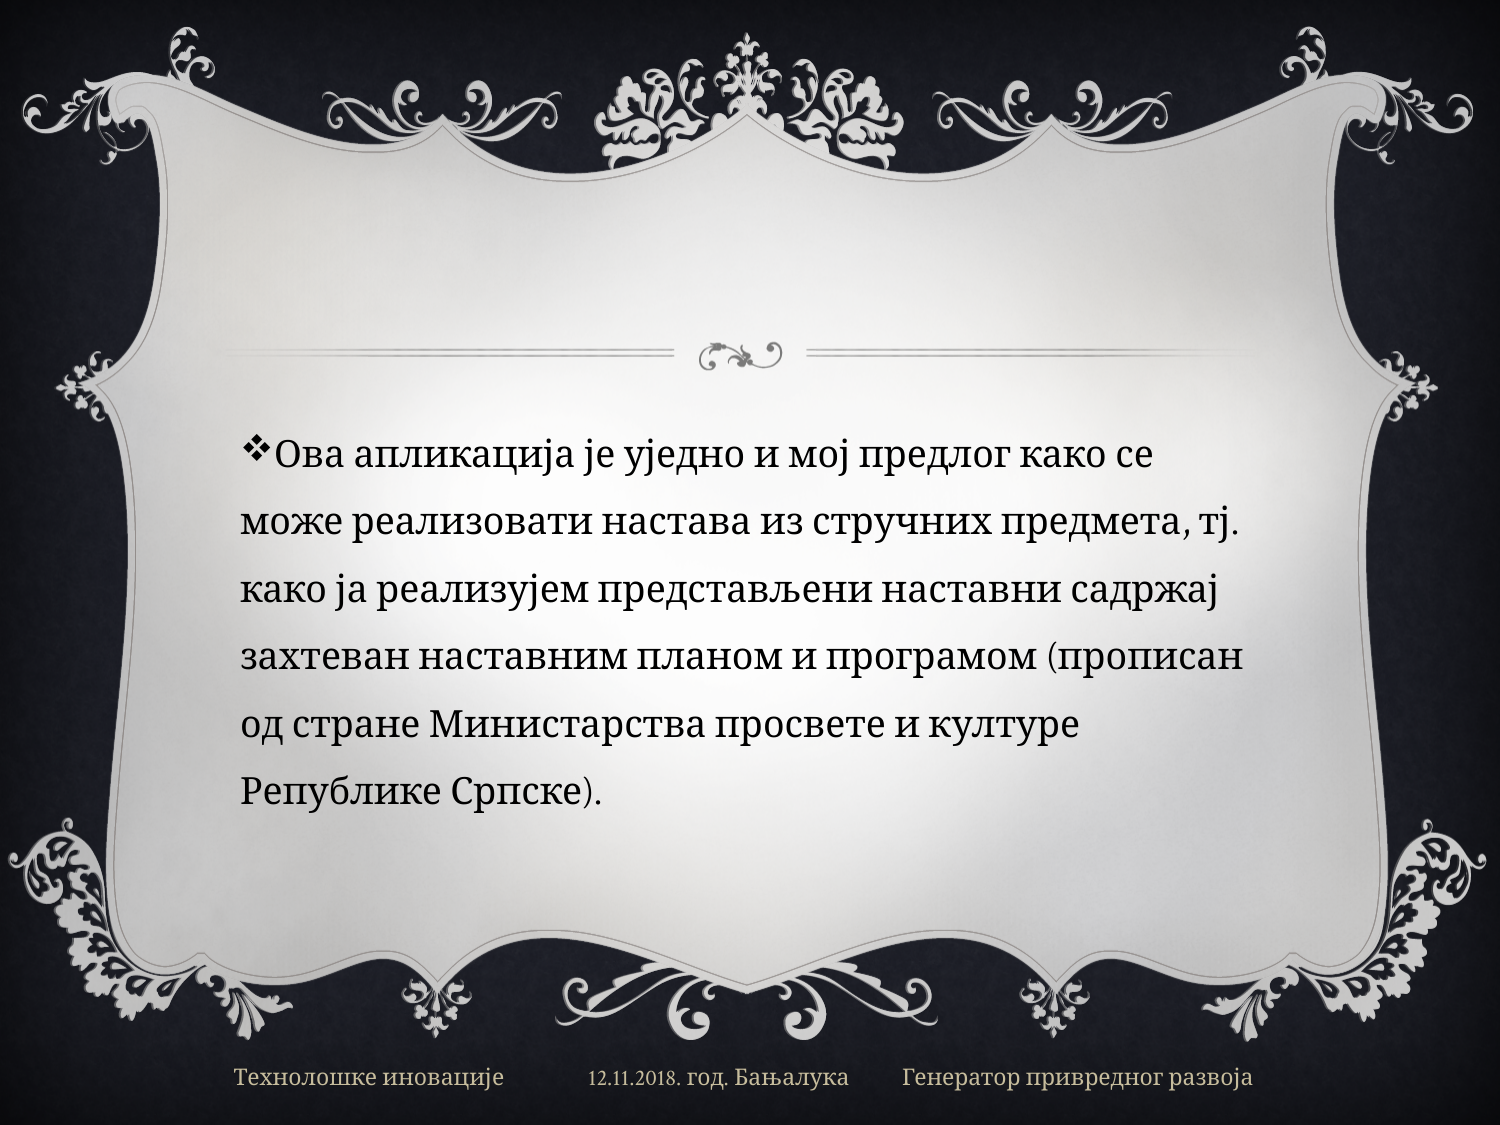

#
Ова апликација је уједно и мој предлог како се може реализовати настава из стручних предмета, тј. како ја реализујем представљени наставни садржај захтеван наставним планом и програмом (прописан од стране Министарства просвете и културе Републике Српске).
Технолошке иновације                12.11.2018. год. Бањалука          Генератор привредног развоја